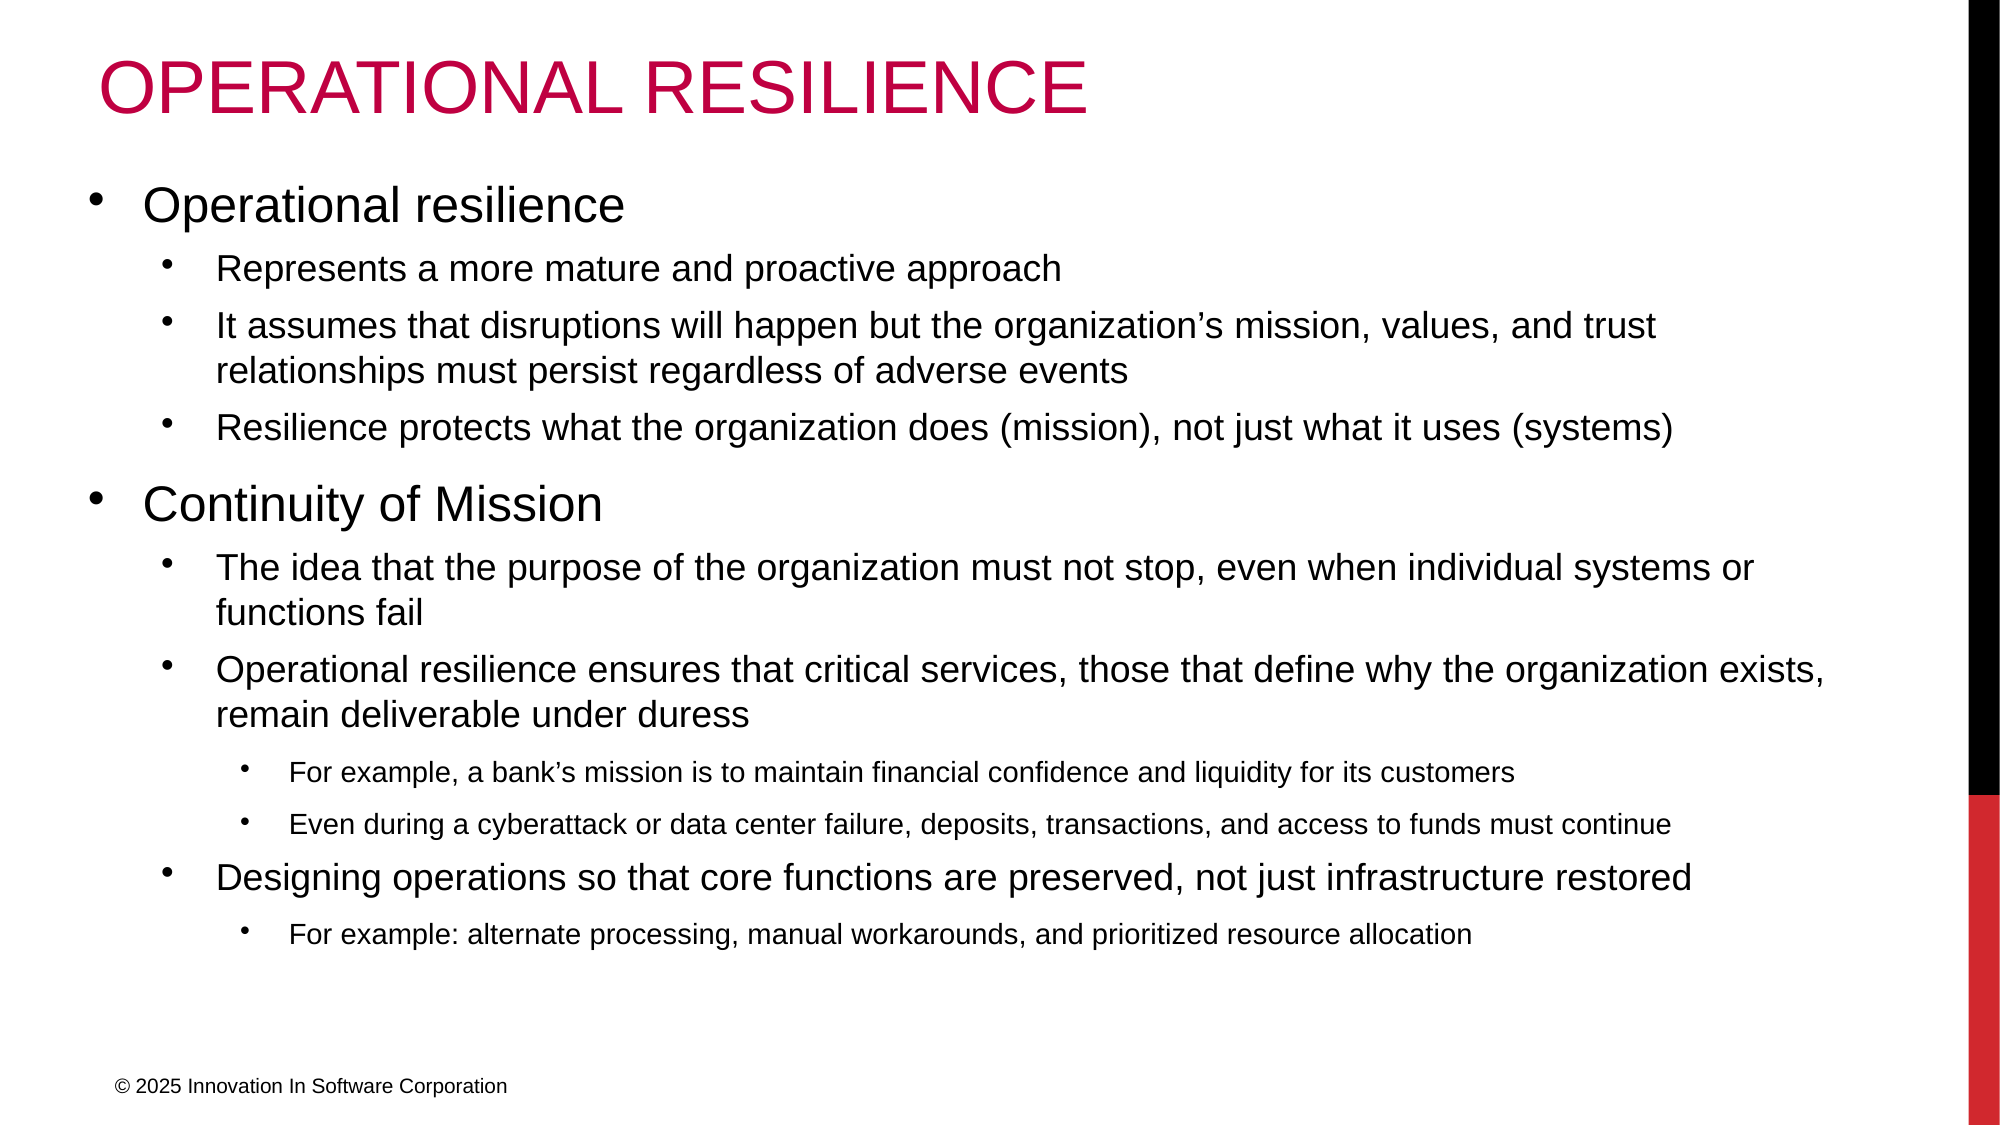

# Operational Resilience
Operational resilience
Represents a more mature and proactive approach
It assumes that disruptions will happen but the organization’s mission, values, and trust relationships must persist regardless of adverse events
Resilience protects what the organization does (mission), not just what it uses (systems)
Continuity of Mission
The idea that the purpose of the organization must not stop, even when individual systems or functions fail
Operational resilience ensures that critical services, those that define why the organization exists, remain deliverable under duress
For example, a bank’s mission is to maintain financial confidence and liquidity for its customers
Even during a cyberattack or data center failure, deposits, transactions, and access to funds must continue
Designing operations so that core functions are preserved, not just infrastructure restored
For example: alternate processing, manual workarounds, and prioritized resource allocation

© 2025 Innovation In Software Corporation